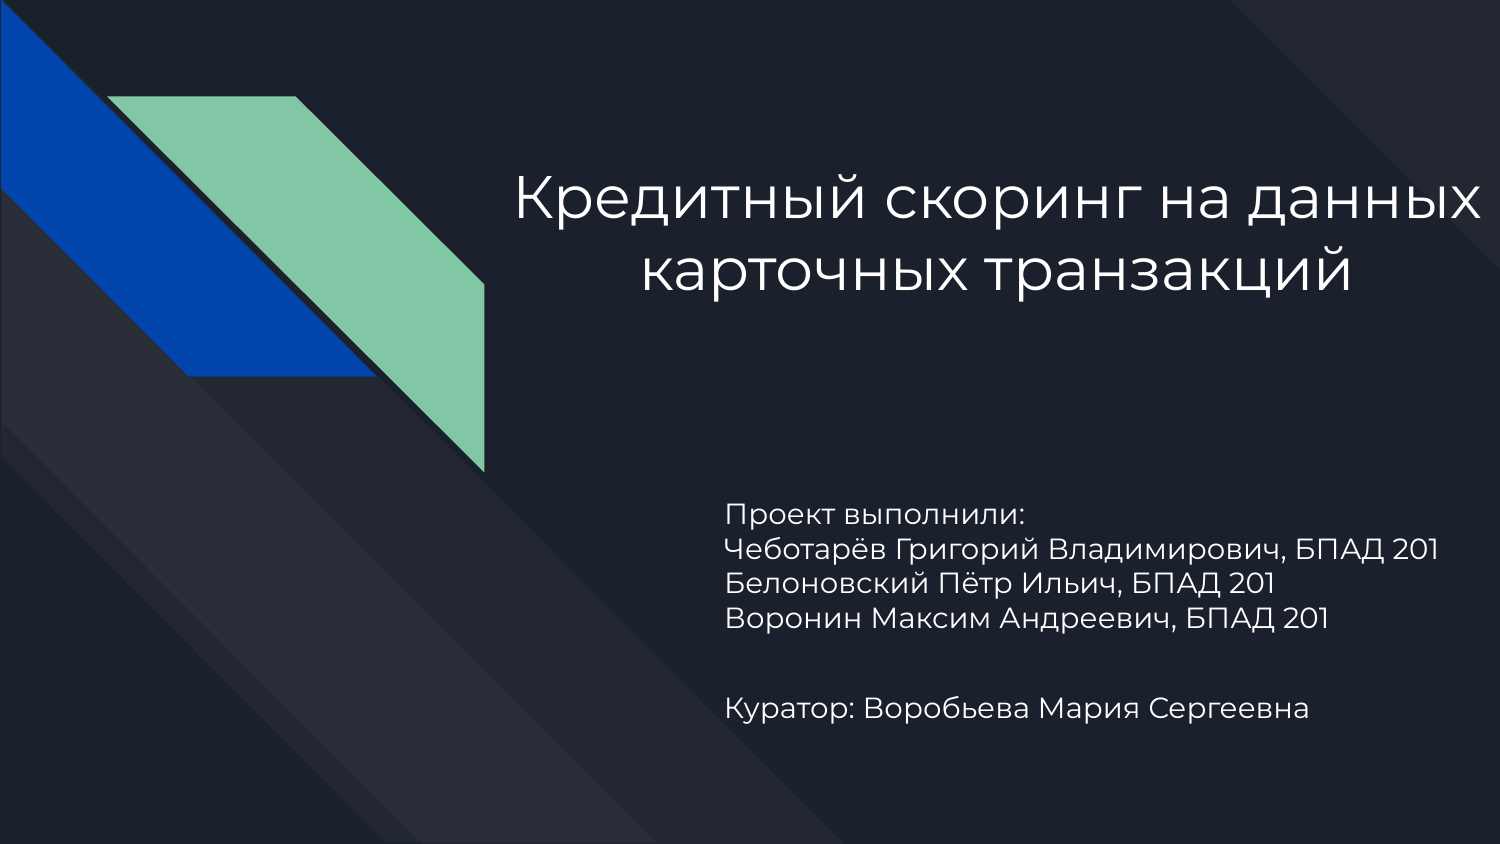

# Кредитный скоринг на данных карточных транзакций
Проект выполнили:
Чеботарёв Григорий Владимирович, БПАД 201
Белоновский Пётр Ильич, БПАД 201
Воронин Максим Андреевич, БПАД 201

Куратор: Воробьева Мария Сергеевна